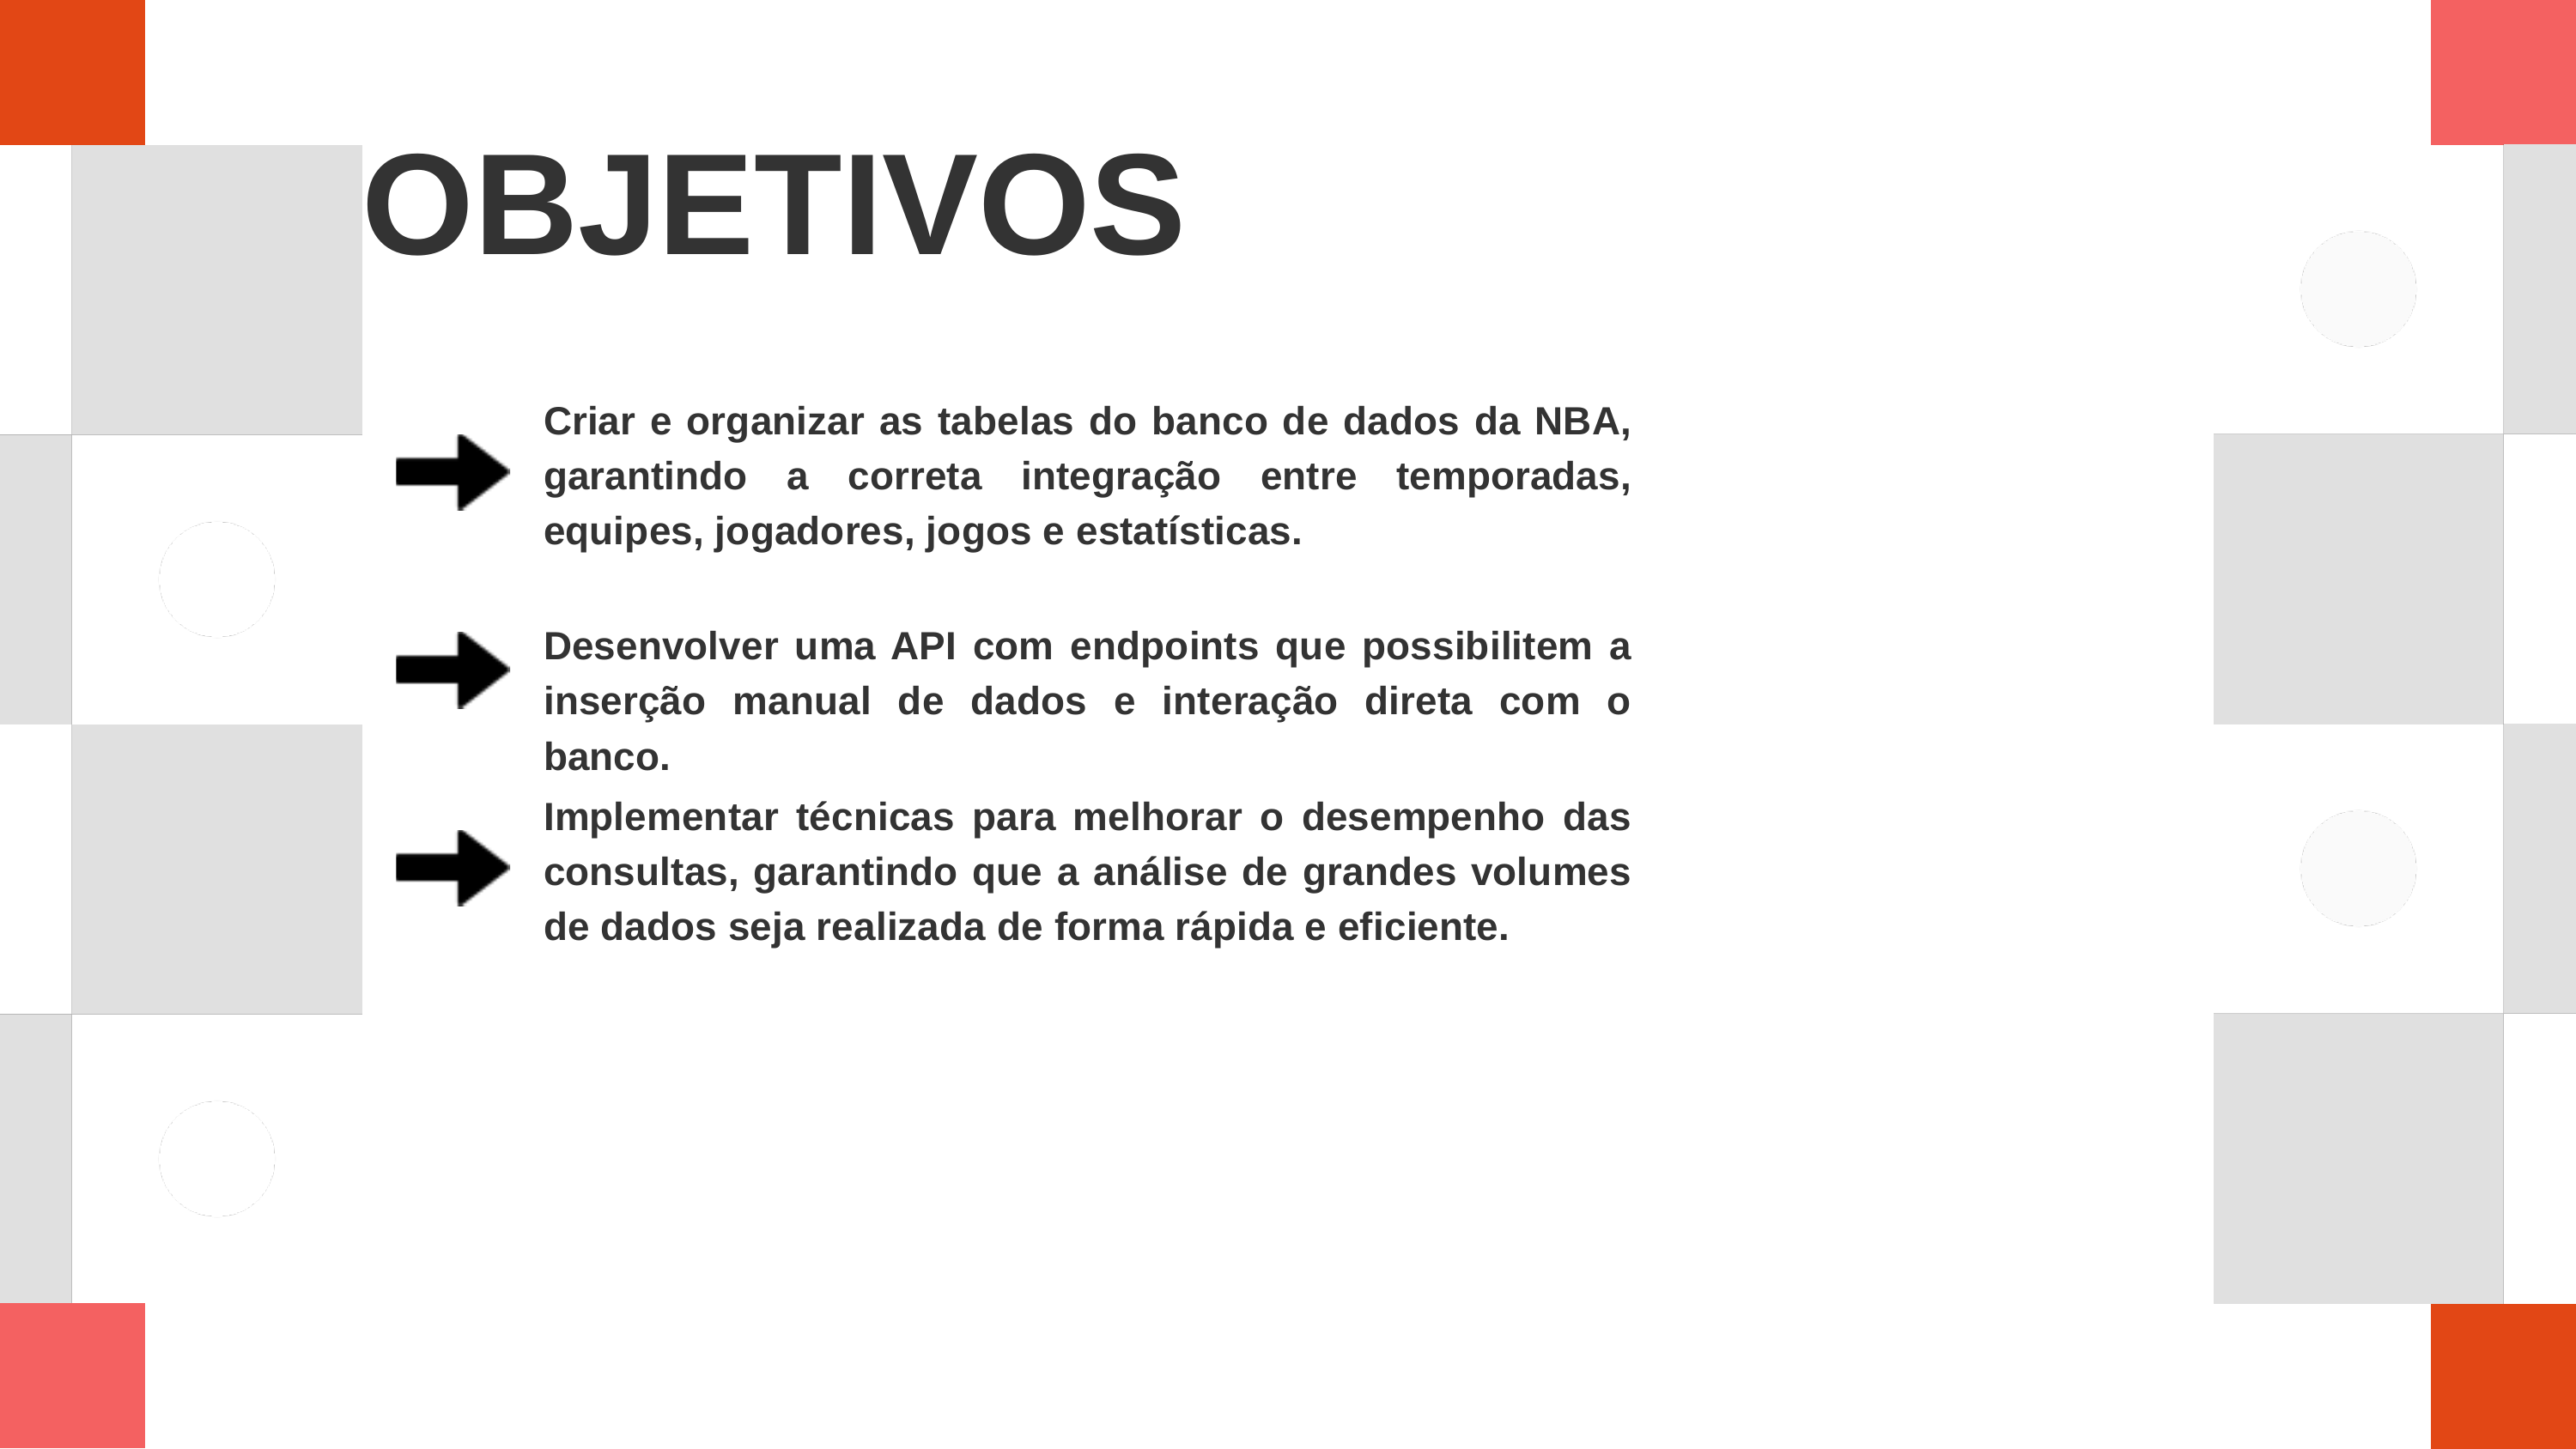

OBJETIVOS

Criar e organizar as tabelas do banco de dados da NBA, garantindo a correta integração entre temporadas, equipes, jogadores, jogos e estatísticas.

Desenvolver uma API com endpoints que possibilitem a inserção manual de dados e interação direta com o banco.

Implementar técnicas para melhorar o desempenho das consultas, garantindo que a análise de grandes volumes de dados seja realizada de forma rápida e eficiente.